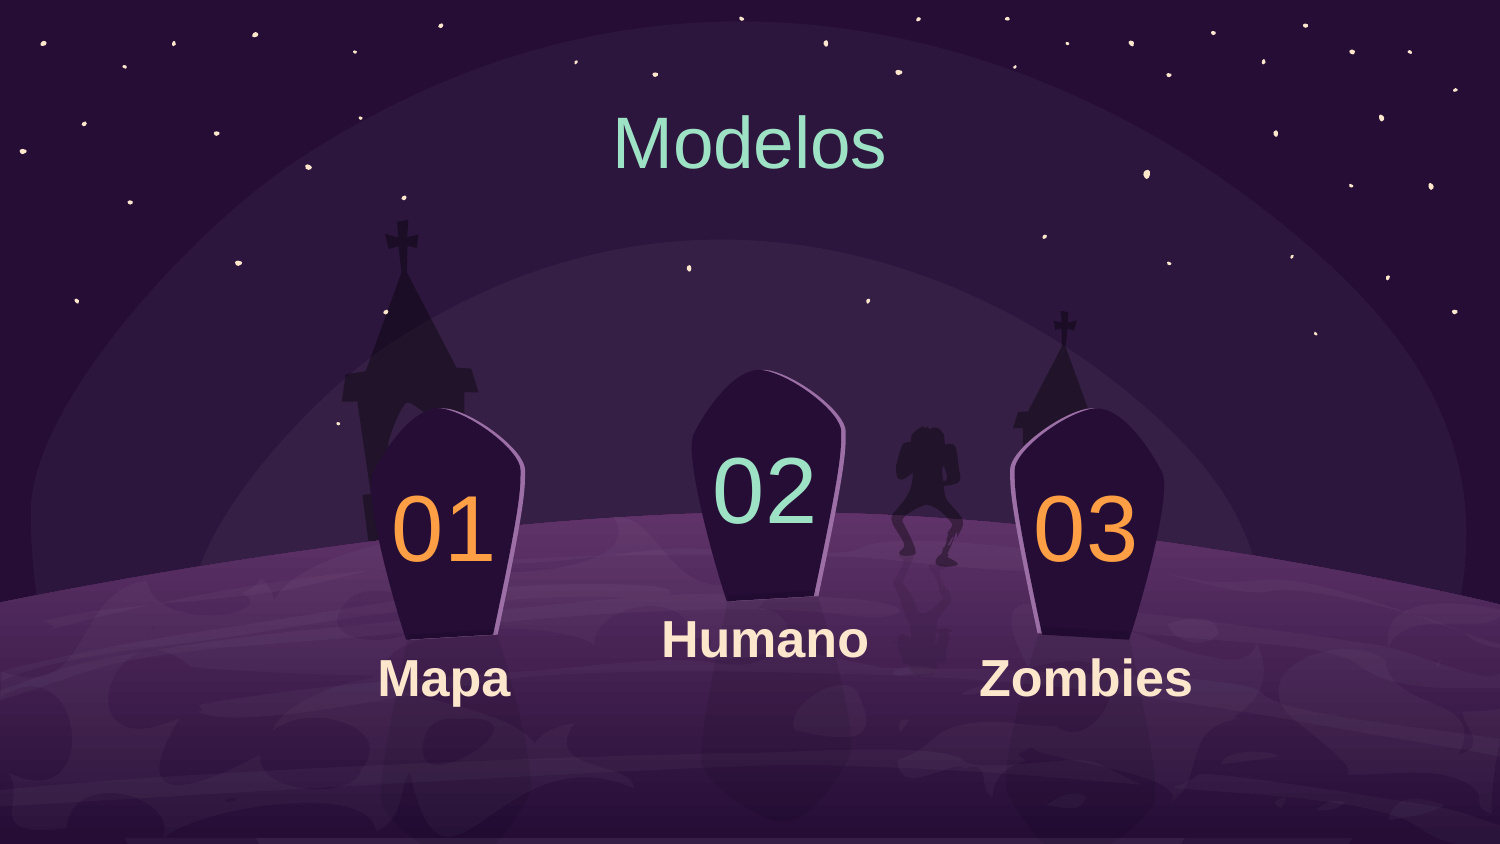

# Modelos

02
01
03
Humano
Mapa
Zombies